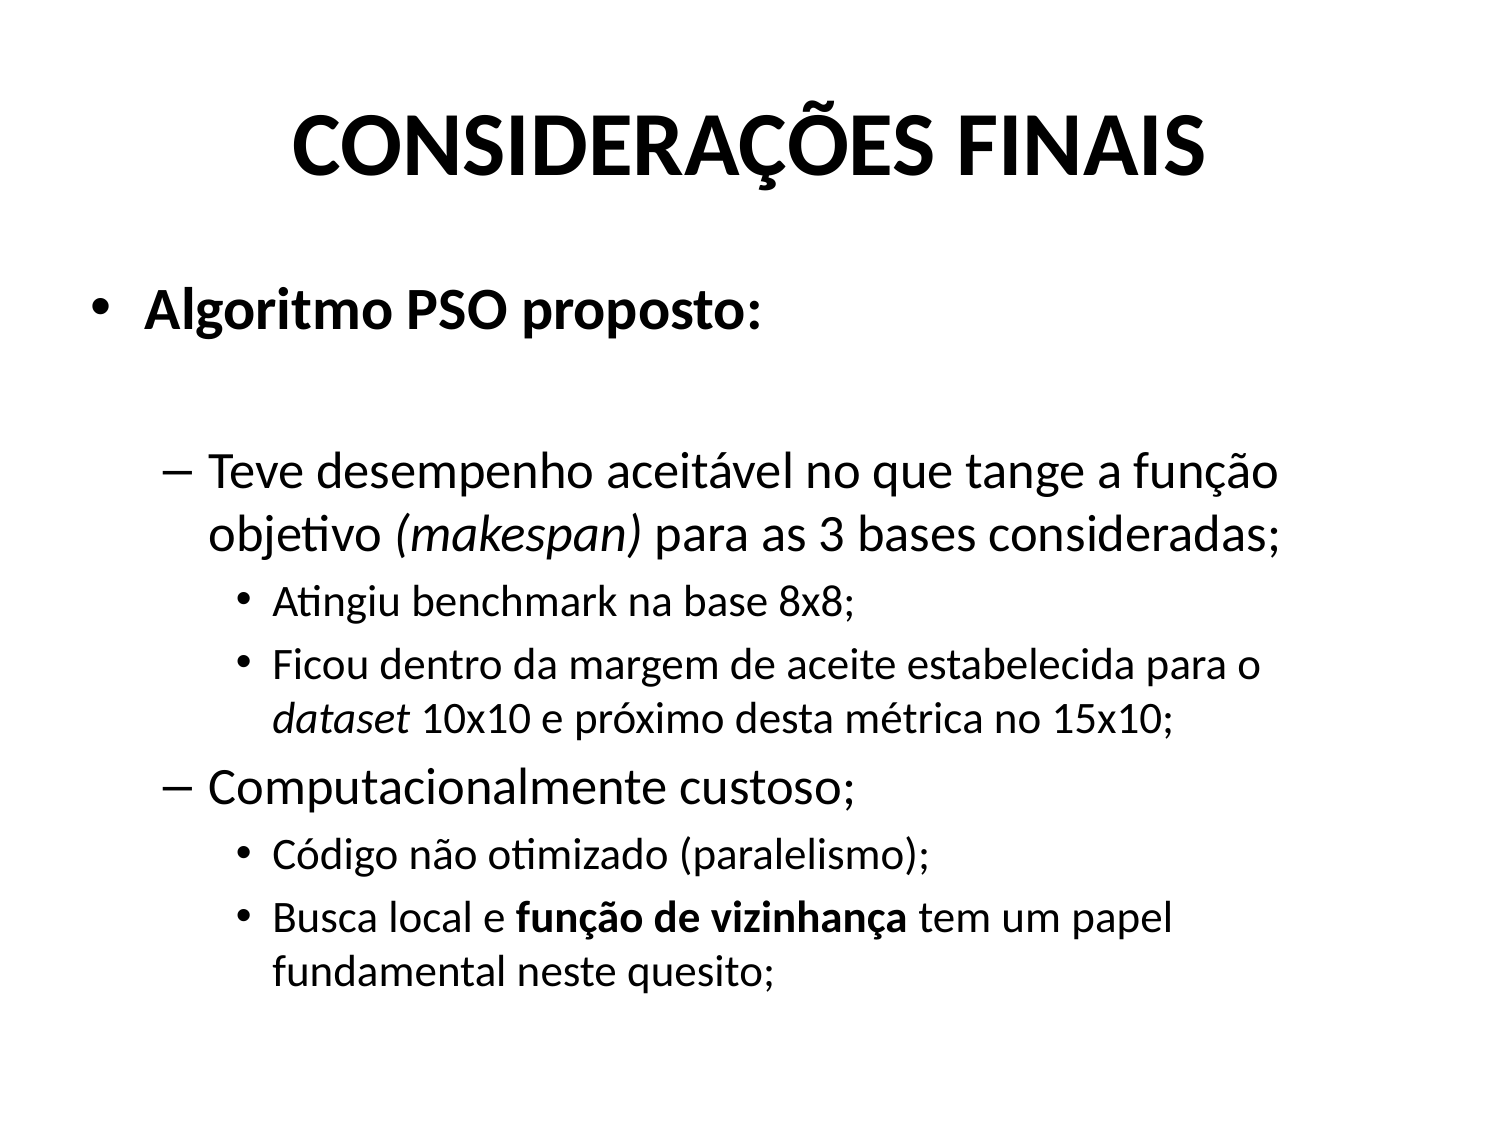

# CONSIDERAÇÕES FINAIS
Algoritmo PSO proposto:

Teve desempenho aceitável no que tange a função objetivo (makespan) para as 3 bases consideradas;
Atingiu benchmark na base 8x8;
Ficou dentro da margem de aceite estabelecida para o dataset 10x10 e próximo desta métrica no 15x10;
Computacionalmente custoso;
Código não otimizado (paralelismo);
Busca local e função de vizinhança tem um papel fundamental neste quesito;